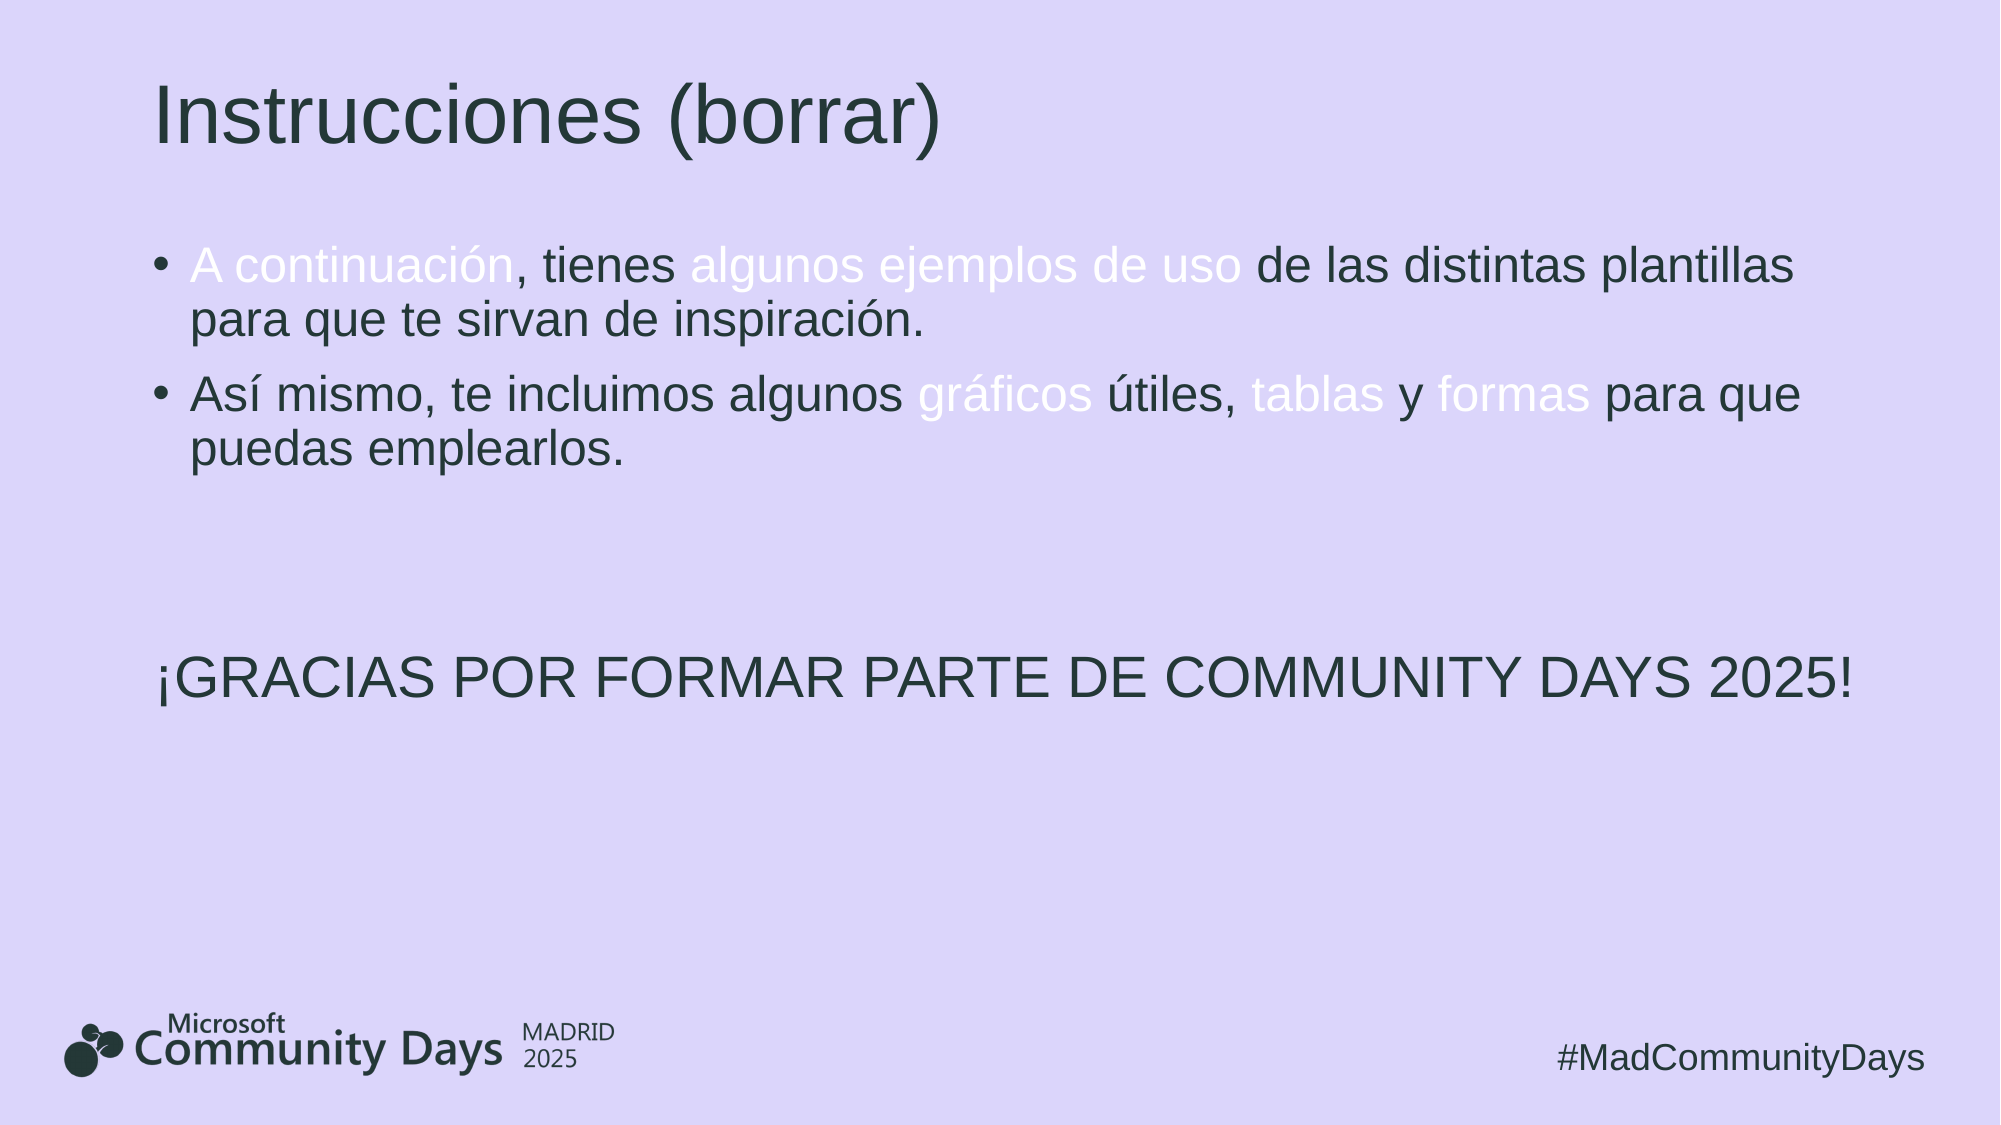

# Instrucciones (borrar)
A continuación, tienes algunos ejemplos de uso de las distintas plantillas para que te sirvan de inspiración.
Así mismo, te incluimos algunos gráficos útiles, tablas y formas para que puedas emplearlos.

¡GRACIAS POR FORMAR PARTE DE COMMUNITY DAYS 2025!